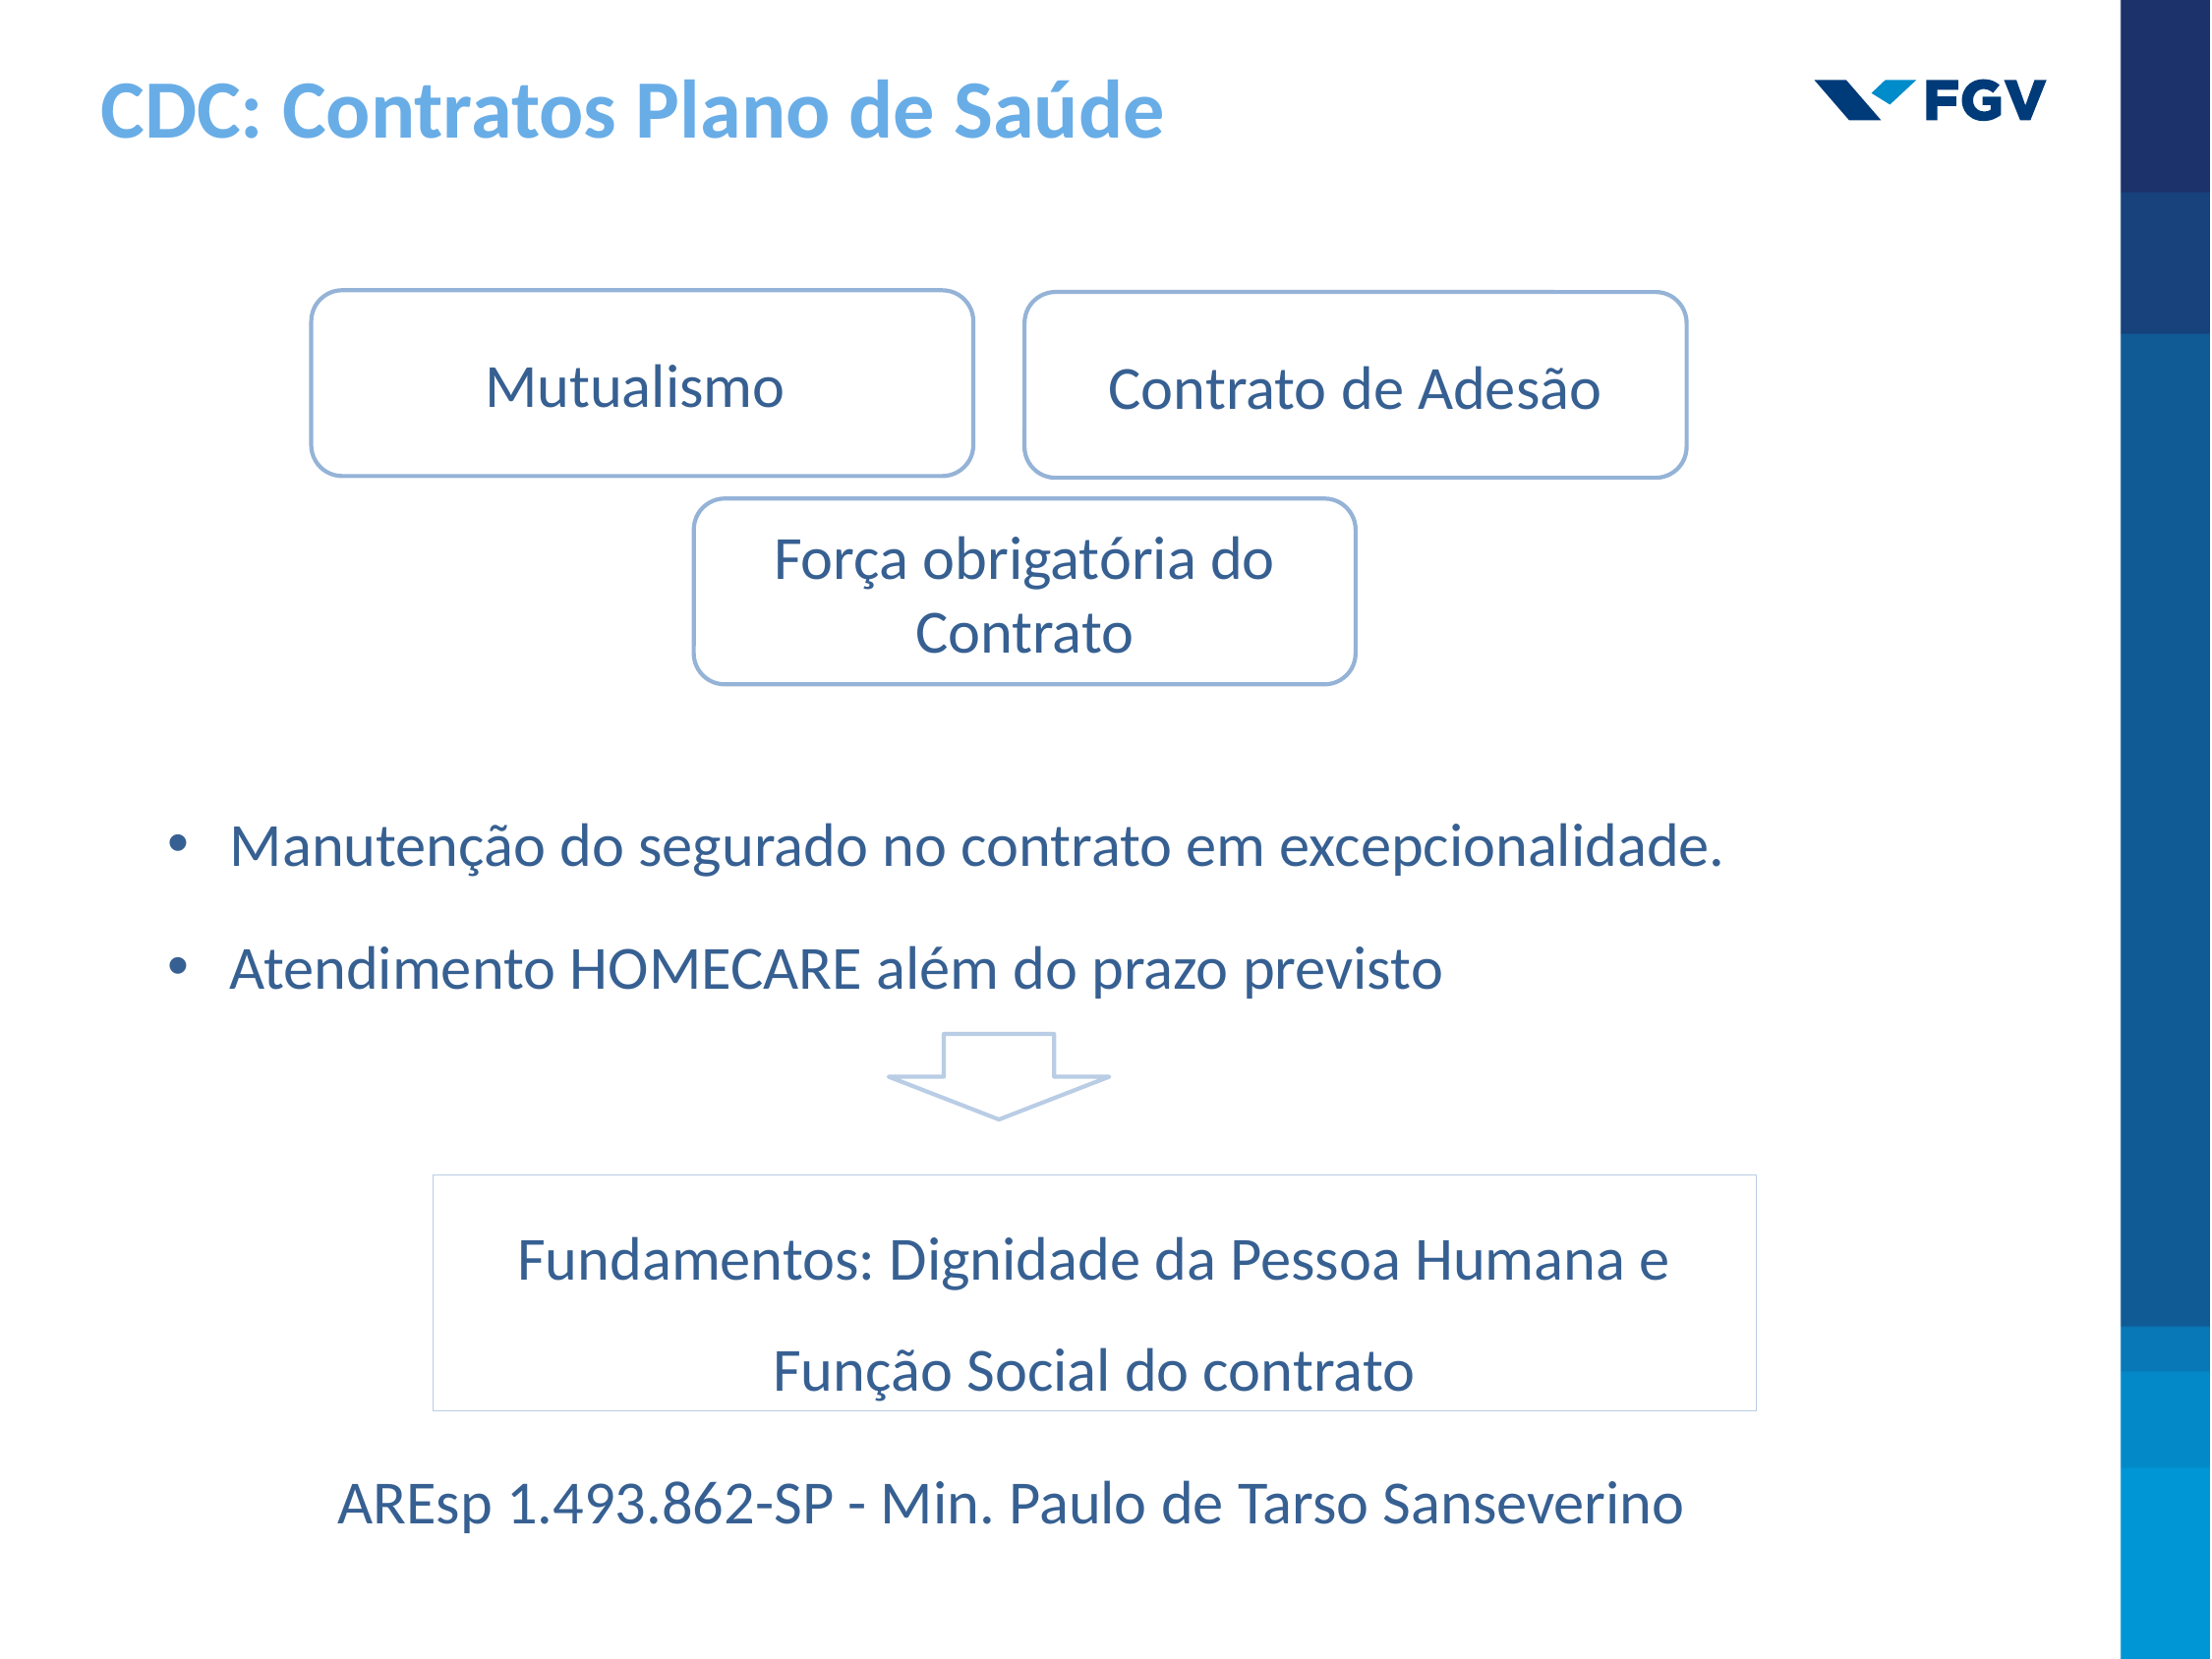

CDC: Contratos Plano de Saúde
Mutualismo
Contrato de Adesão
Força obrigatória do Contrato
Manutenção do segurado no contrato em excepcionalidade.
Atendimento HOMECARE além do prazo previsto

Fundamentos: Dignidade da Pessoa Humana e Função Social do contrato
AREsp 1.493.862-SP - Min. Paulo de Tarso Sanseverino